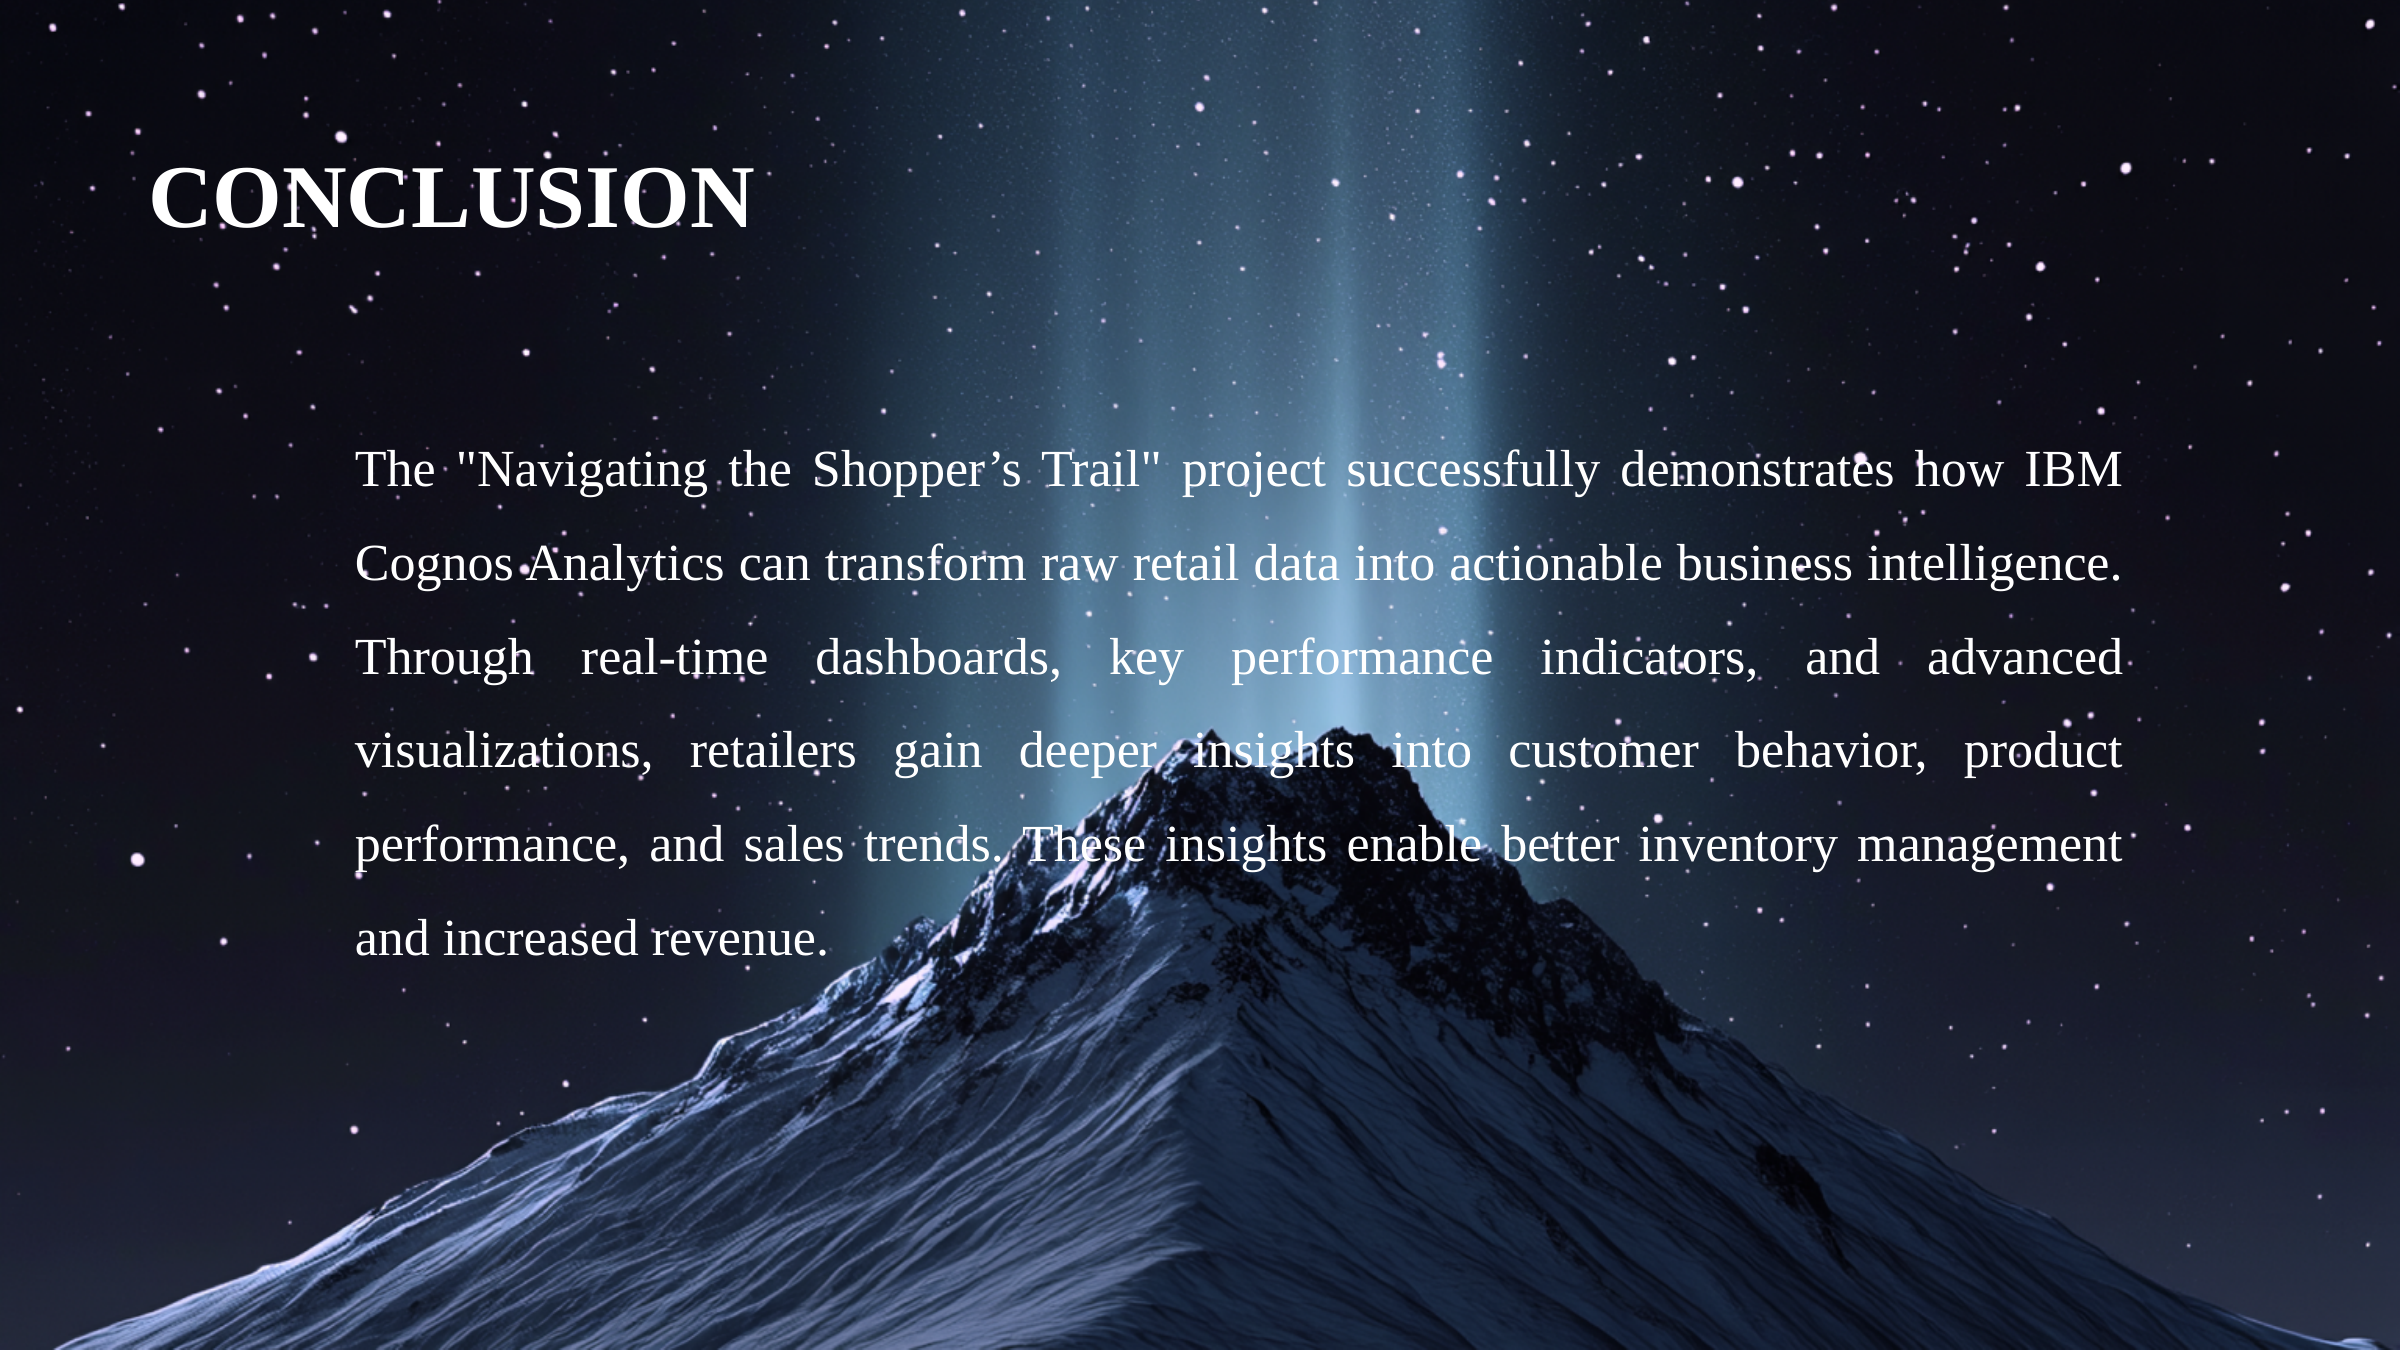

CONCLUSION
The "Navigating the Shopper’s Trail" project successfully demonstrates how IBM Cognos Analytics can transform raw retail data into actionable business intelligence. Through real-time dashboards, key performance indicators, and advanced visualizations, retailers gain deeper insights into customer behavior, product performance, and sales trends. These insights enable better inventory management and increased revenue.